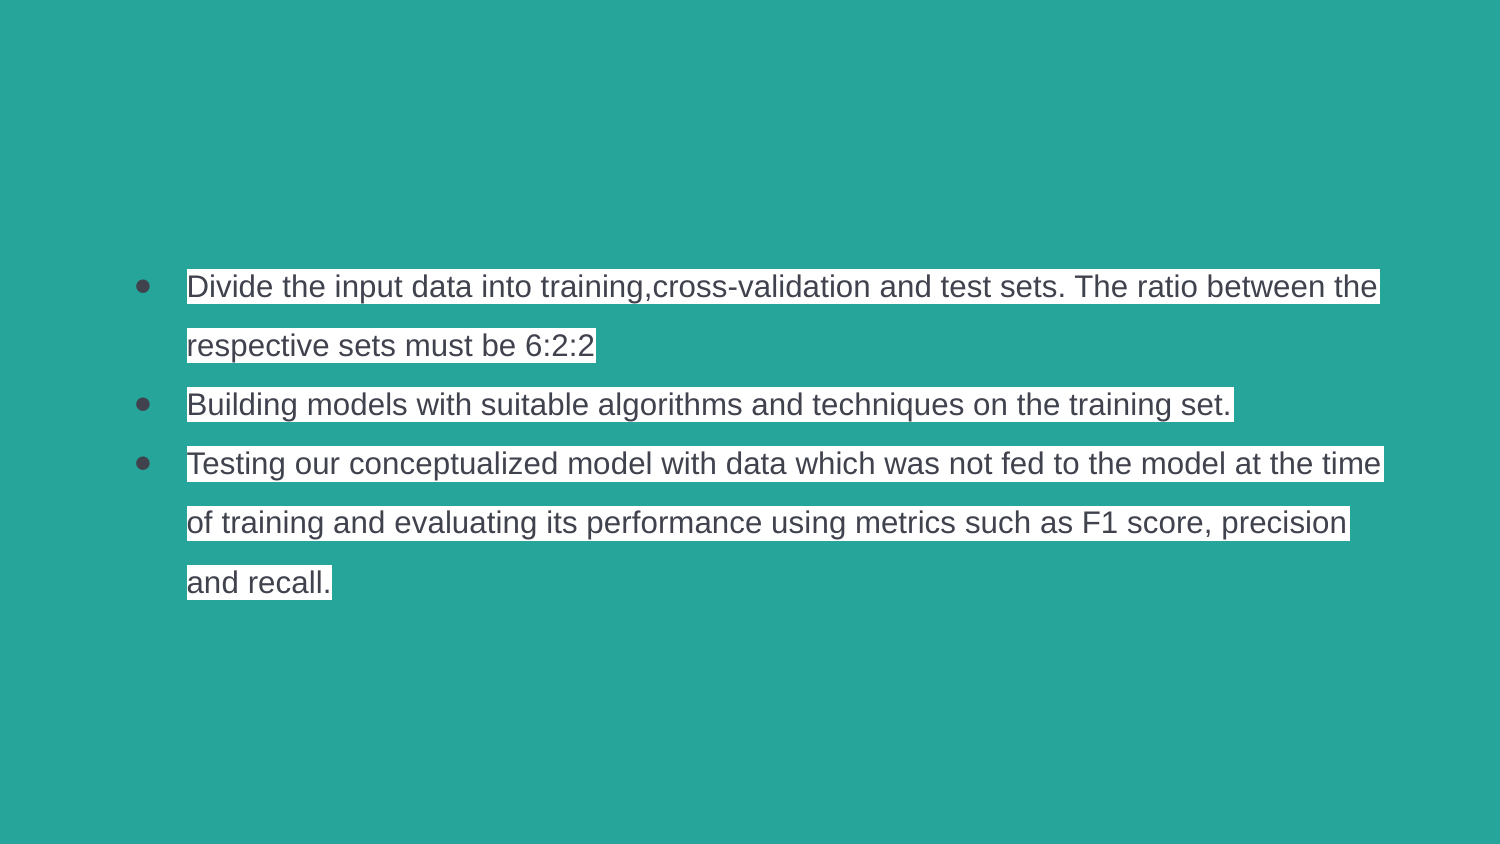

# Divide the input data into training,cross-validation and test sets. The ratio between the respective sets must be 6:2:2
Building models with suitable algorithms and techniques on the training set.
Testing our conceptualized model with data which was not fed to the model at the time of training and evaluating its performance using metrics such as F1 score, precision and recall.